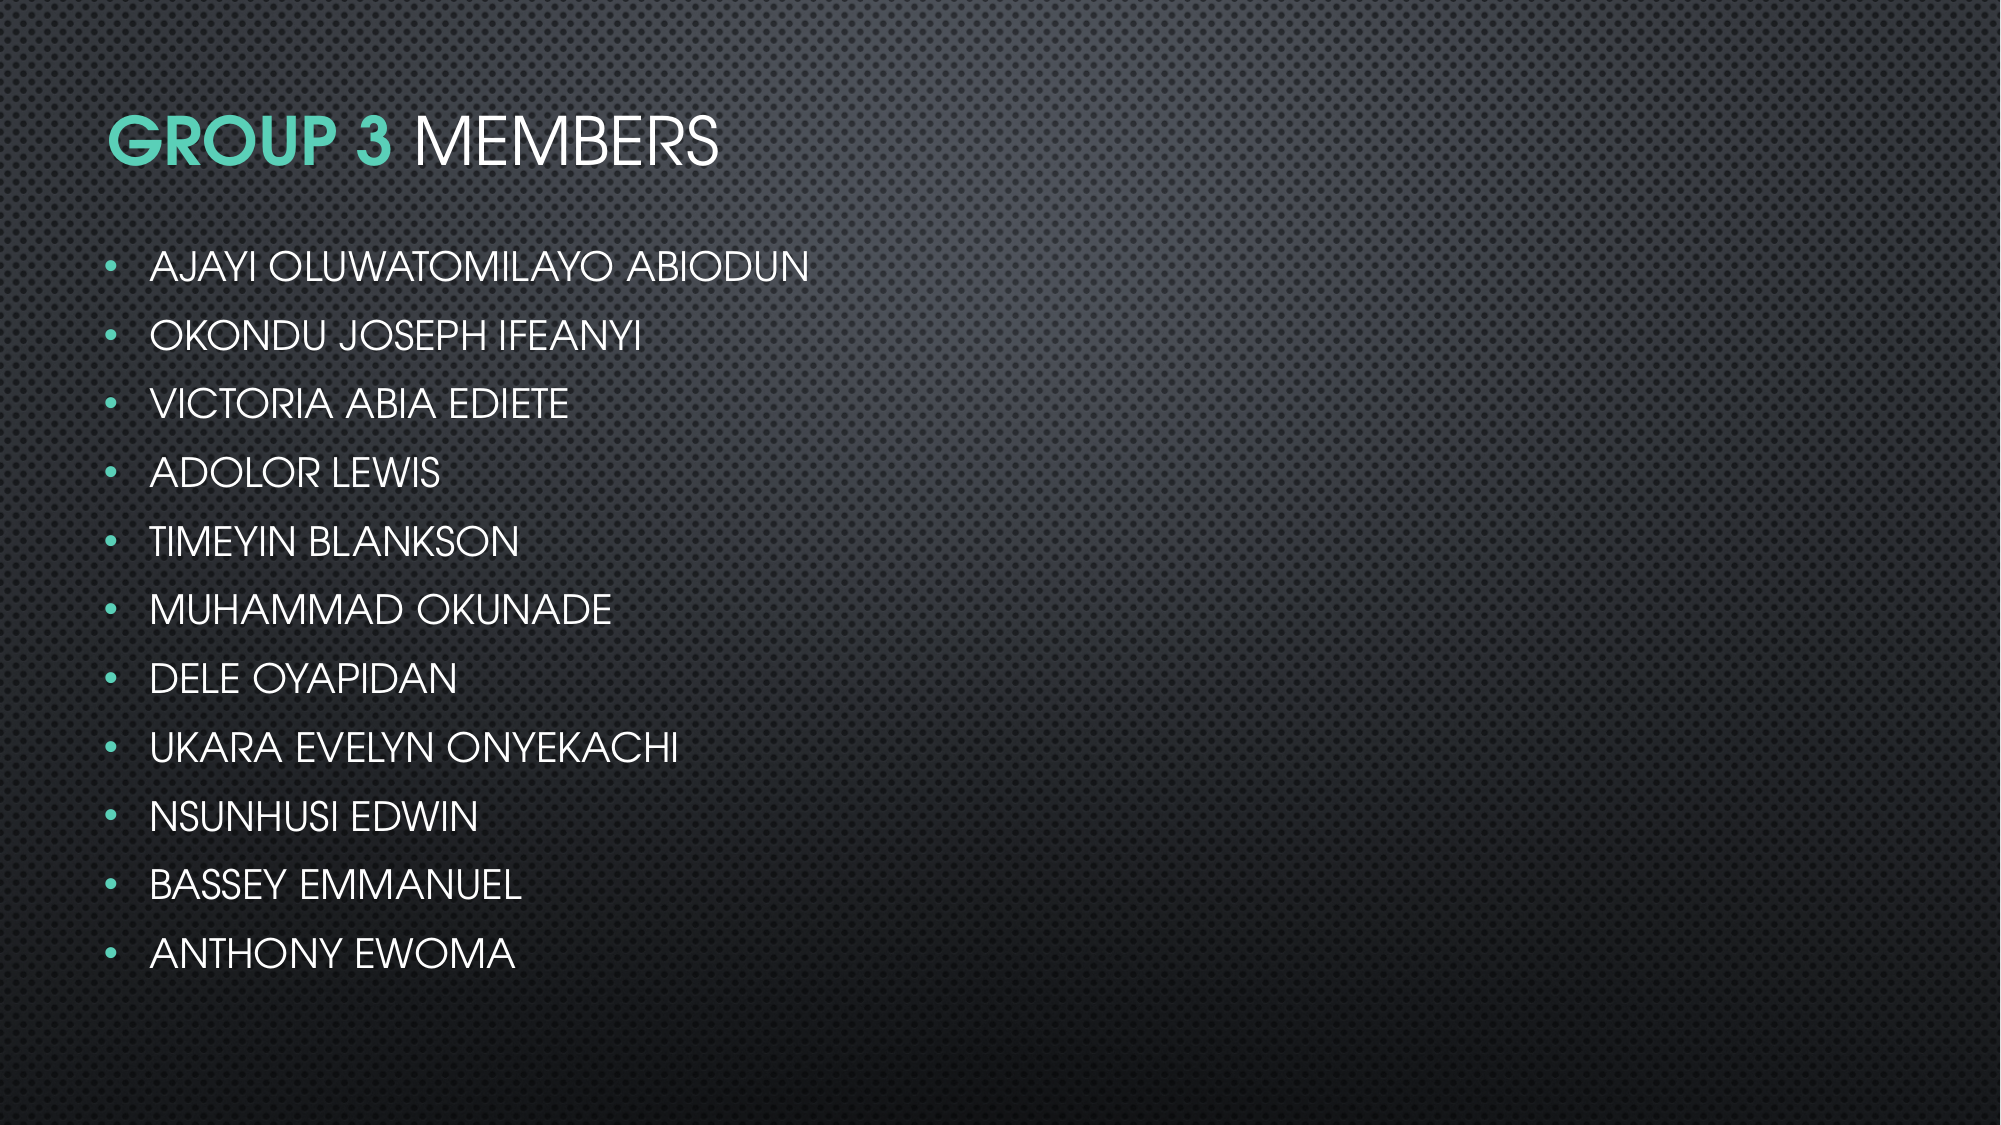

# Group 3 members
Ajayi Oluwatomilayo Abiodun
Okondu Joseph Ifeanyi
Victoria Abia Ediete
Adolor Lewis
Timeyin Blankson
Muhammad Okunade
Dele Oyapidan
Ukara Evelyn Onyekachi
Nsunhusi Edwin
Bassey emmanuel
Anthony Ewoma